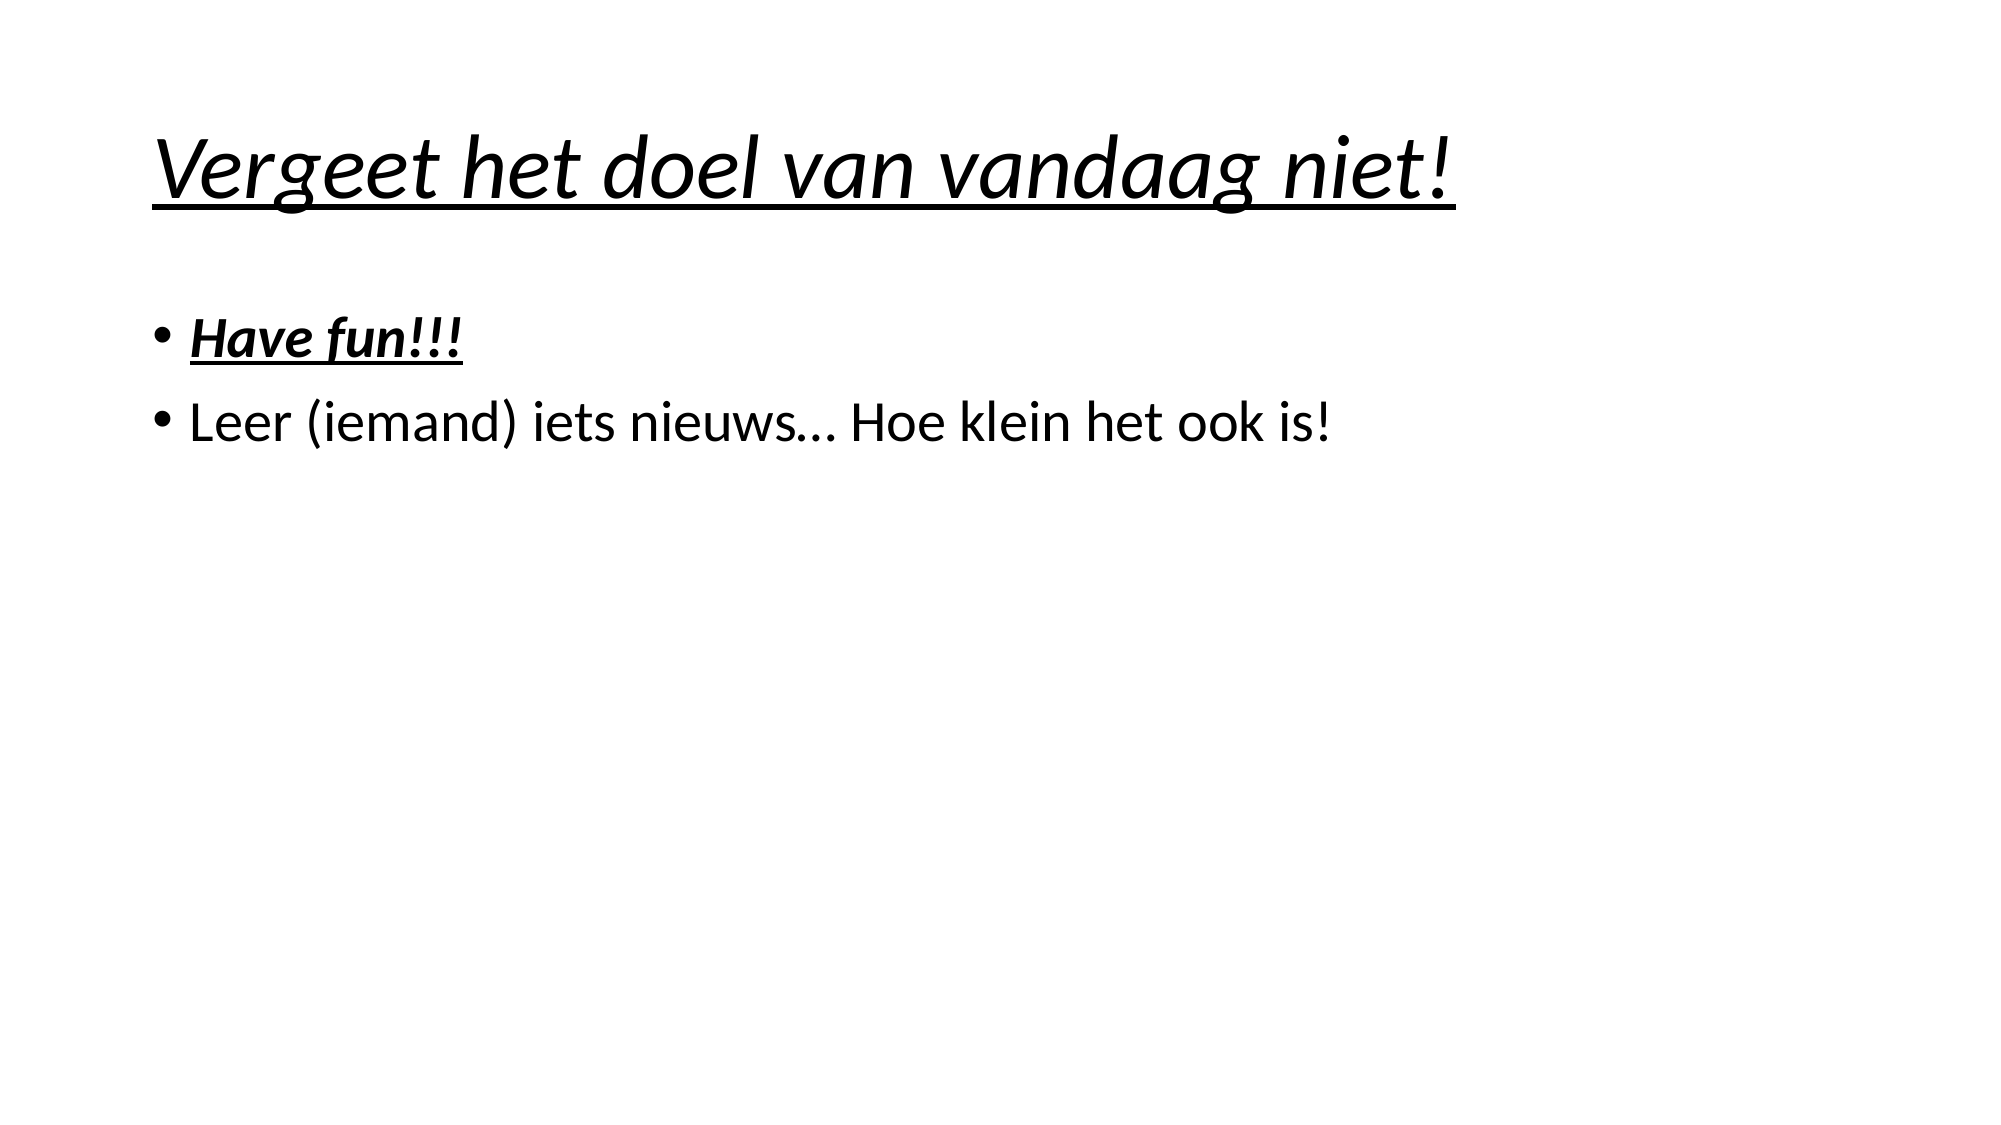

# Vergeet het doel van vandaag niet!
Have fun!!!
Leer (iemand) iets nieuws… Hoe klein het ook is!